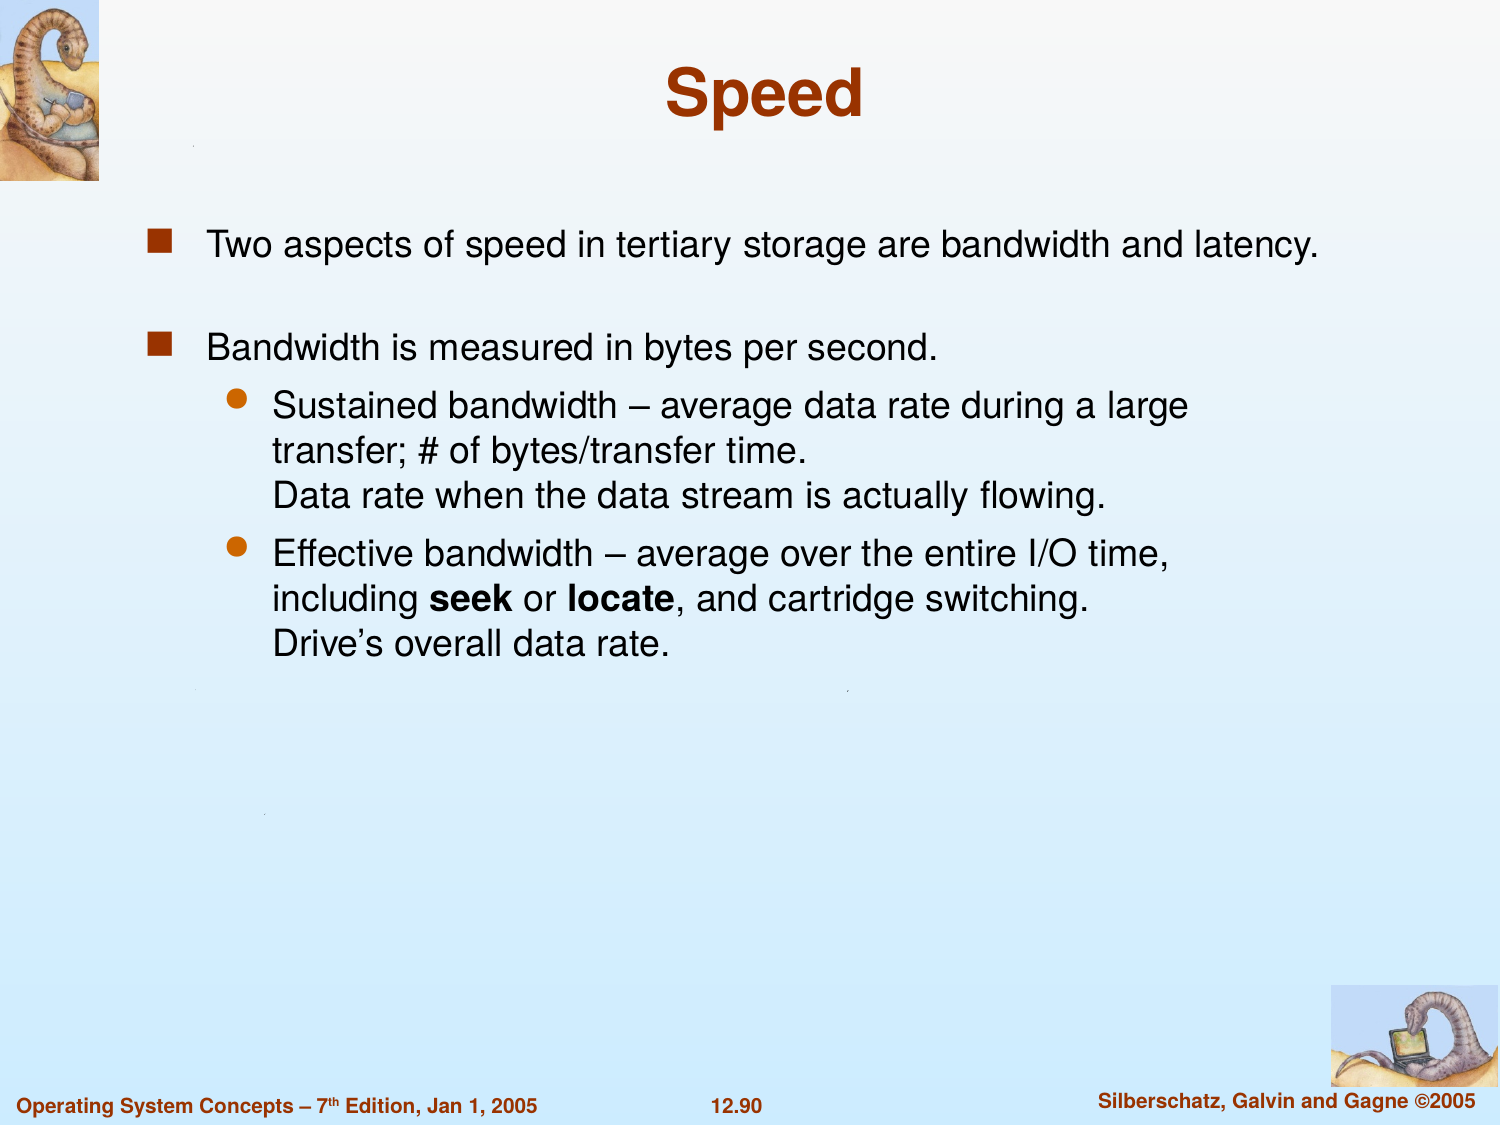

# Speed
Two aspects of speed in tertiary storage are bandwidth and latency.
Bandwidth is measured in bytes per second.
Sustained bandwidth – average data rate during a large transfer; # of bytes/transfer time.
Data rate when the data stream is actually flowing.
Effective bandwidth – average over the entire I/O time, including seek or locate, and cartridge switching.
Drive’s overall data rate.